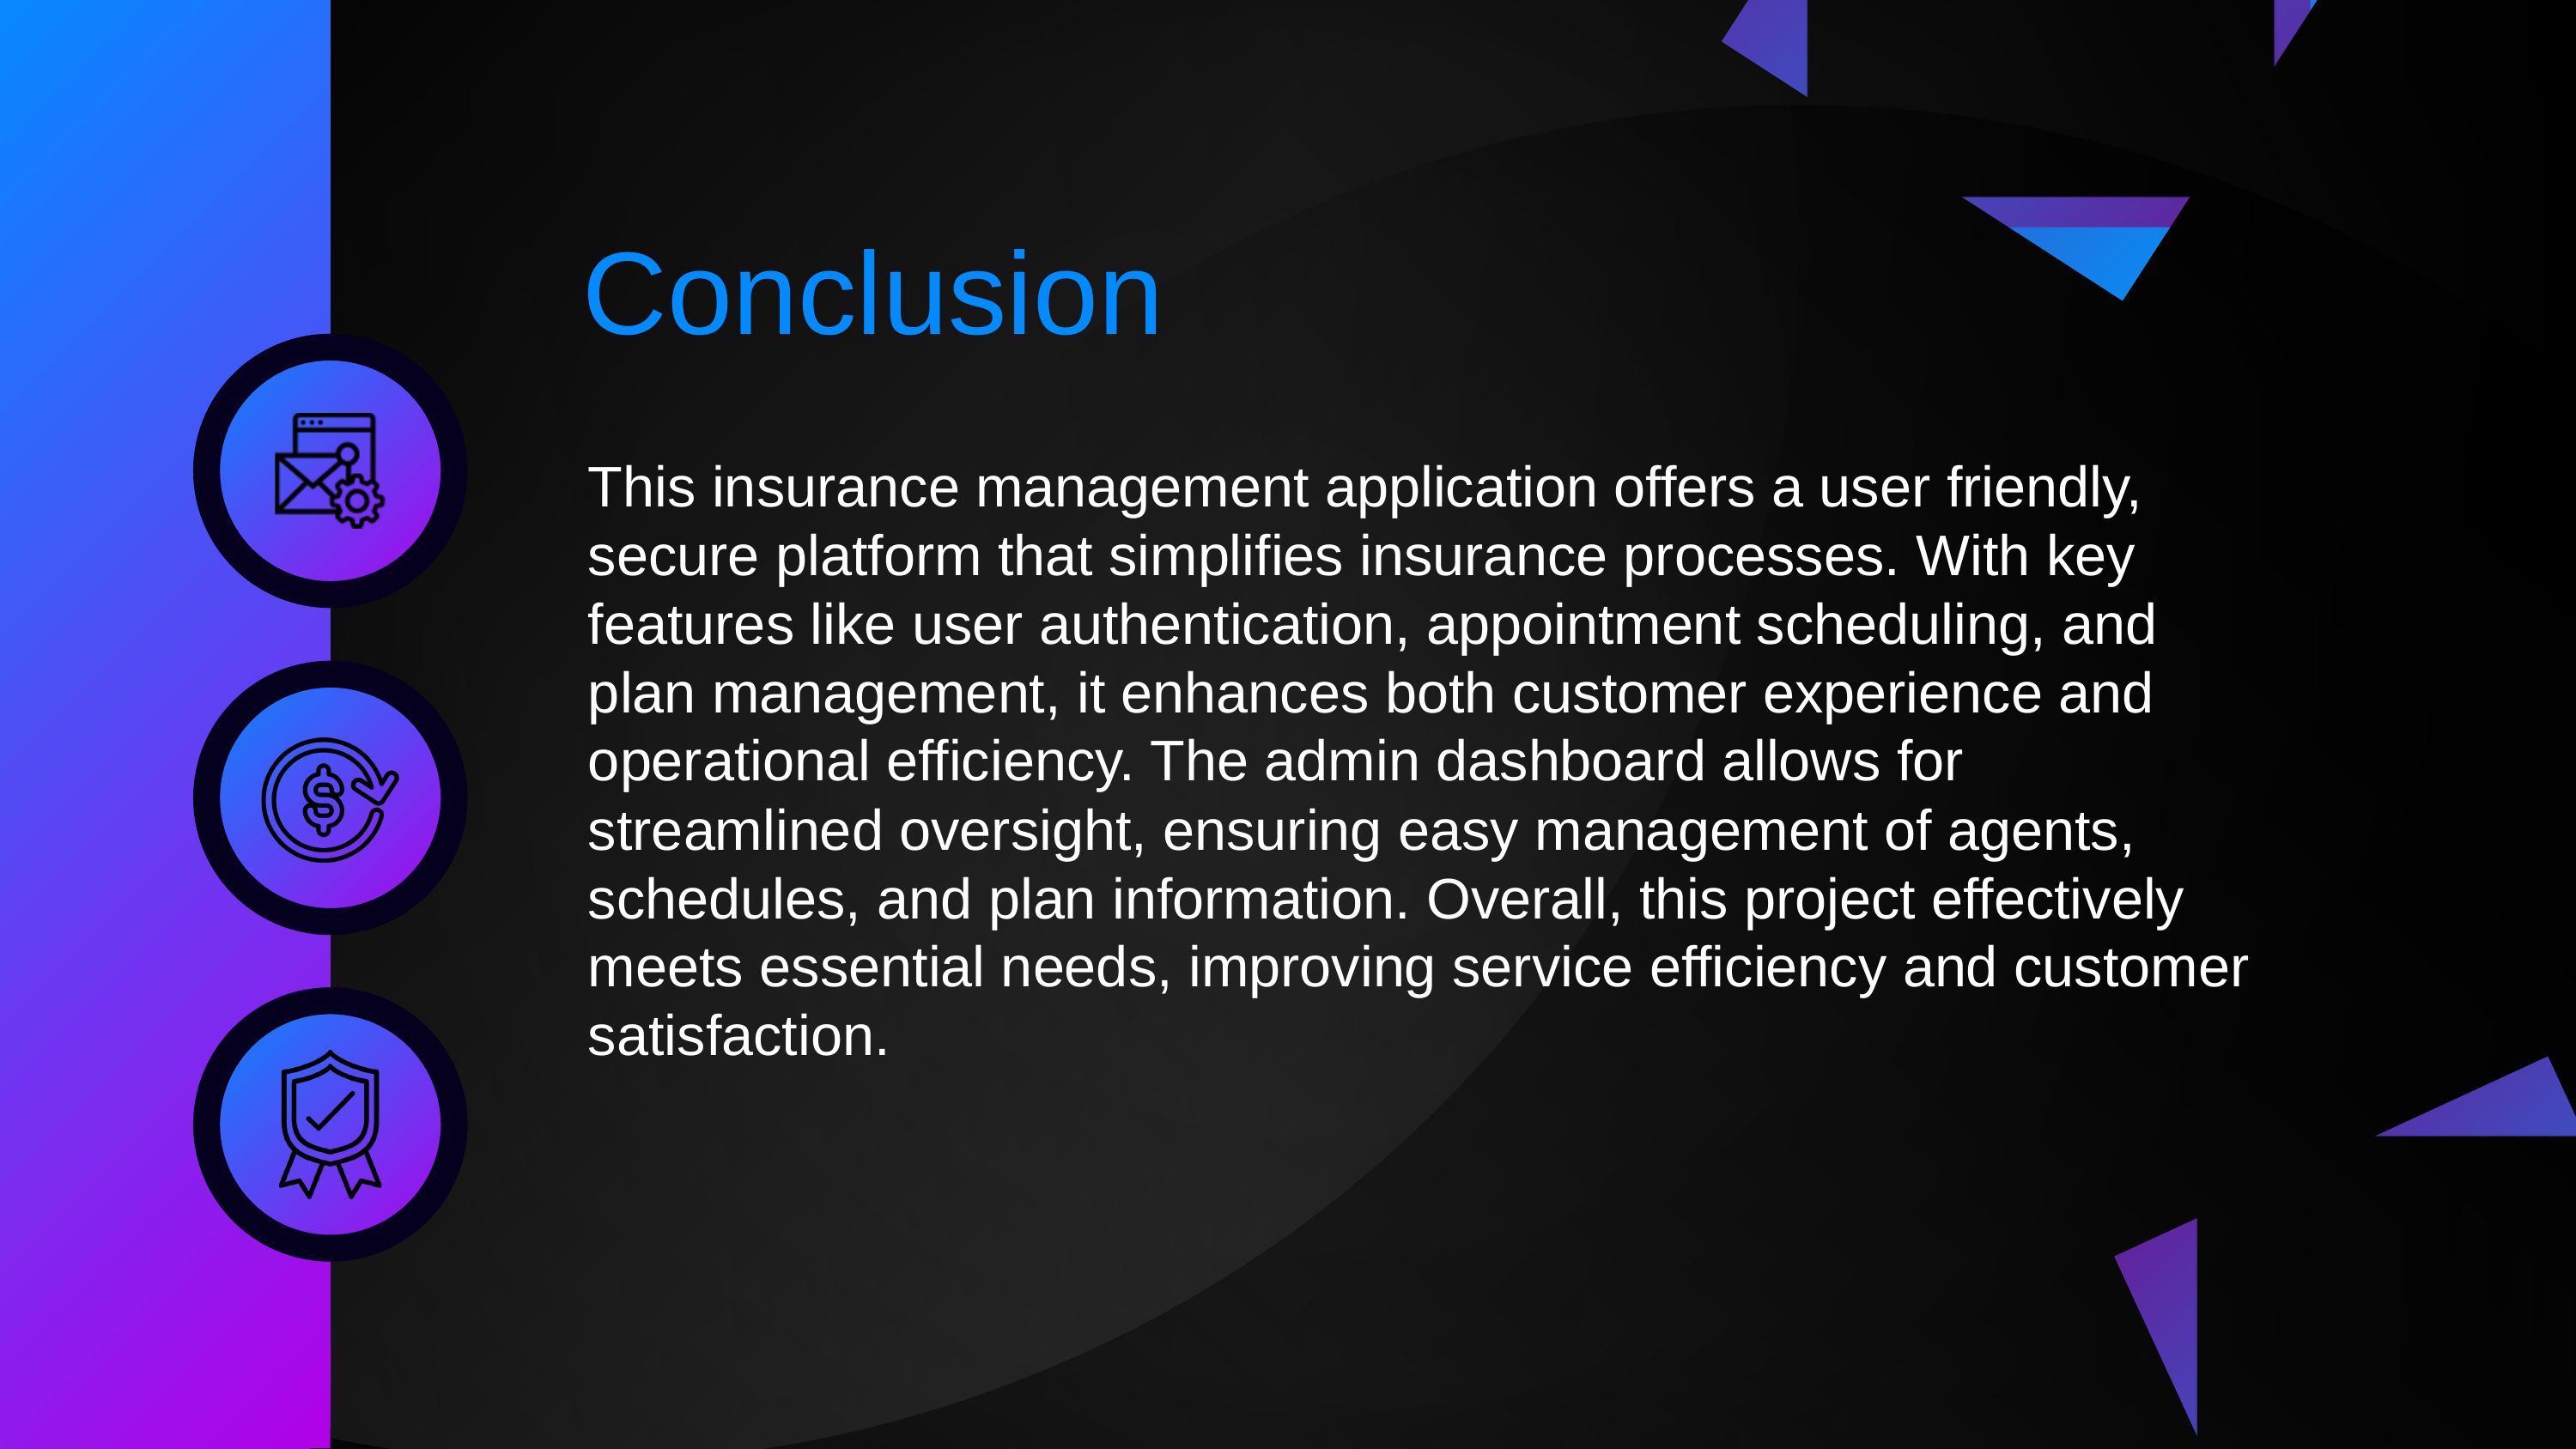

Conclusion

This insurance management application offers a user friendly, secure platform that simplifies insurance processes. With key features like user authentication, appointment scheduling, and plan management, it enhances both customer experience and operational efficiency. The admin dashboard allows for streamlined oversight, ensuring easy management of agents, schedules, and plan information. Overall, this project effectively meets essential needs, improving service efficiency and customer satisfaction.